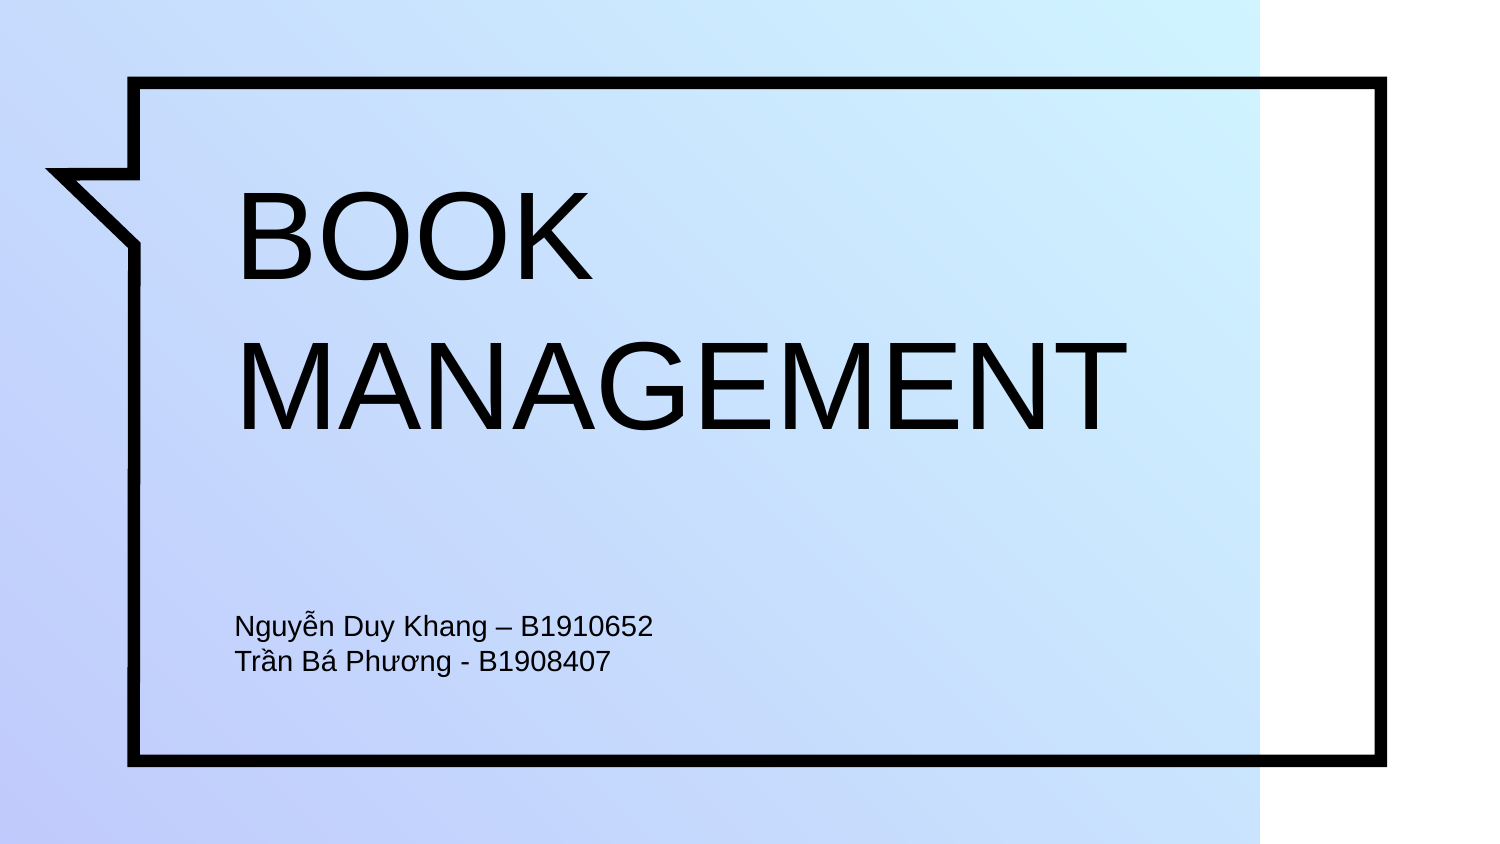

# BOOK MANAGEMENT
Nguyễn Duy Khang – B1910652
Trần Bá Phương - B1908407